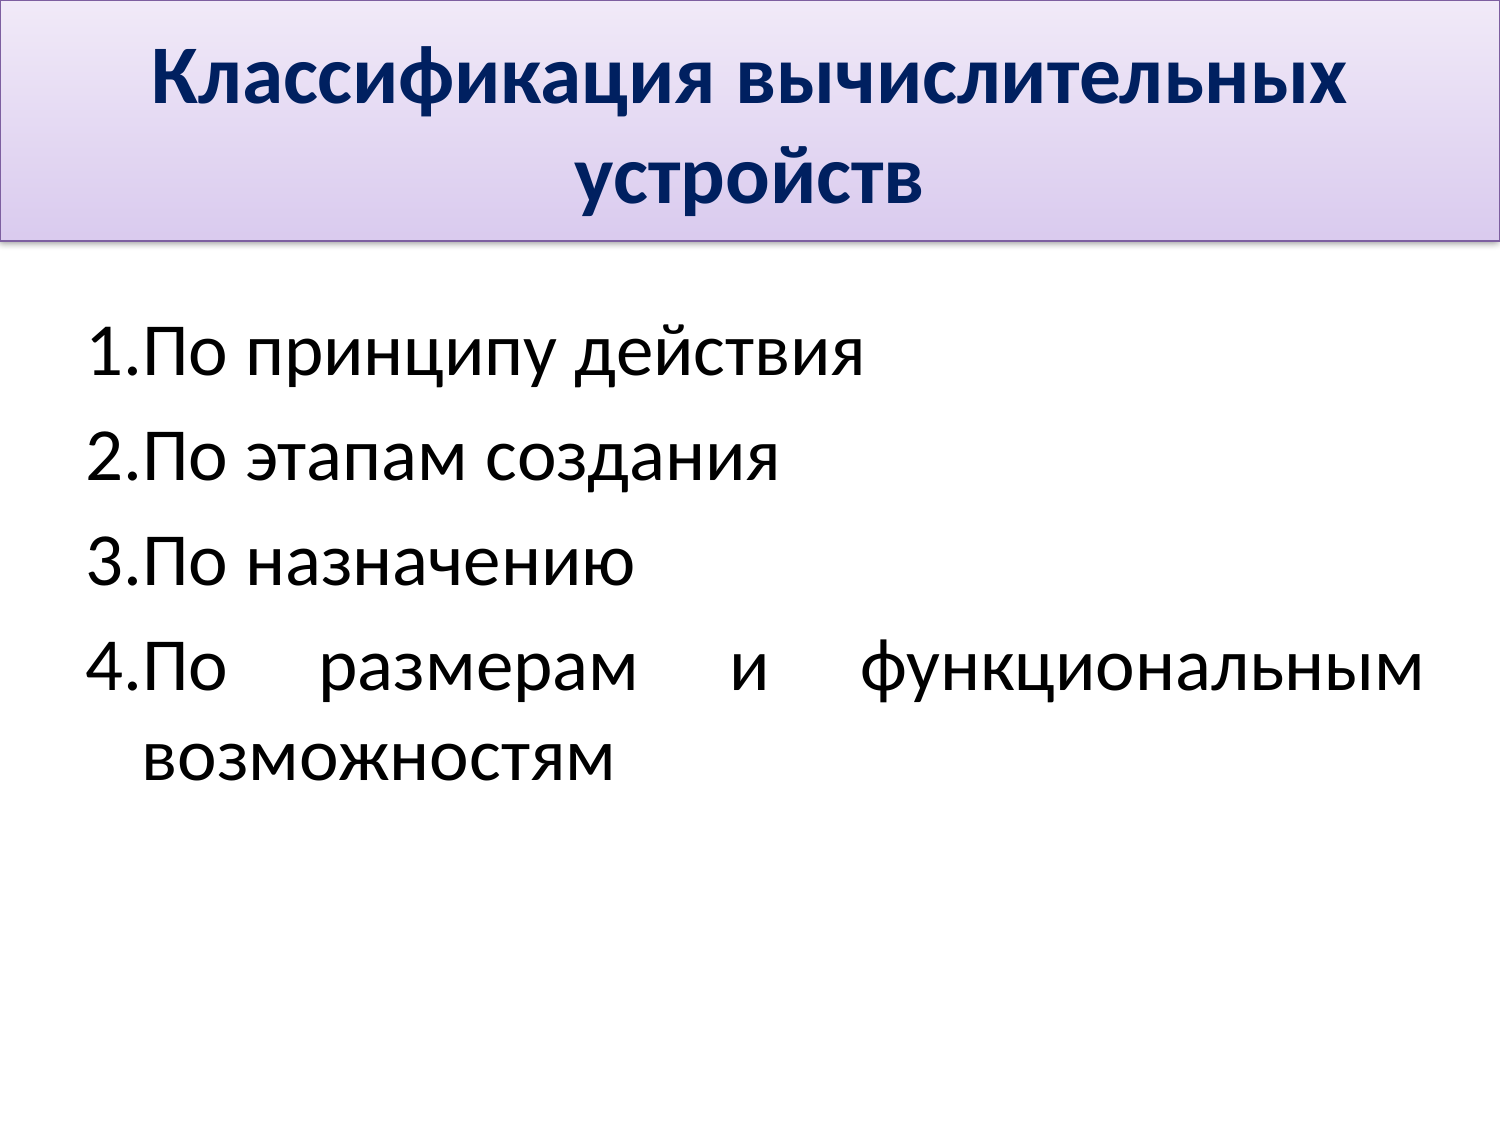

# Классификация вычислительных устройств
По принципу действия
По этапам создания
По назначению
По размерам и функциональным возможностям